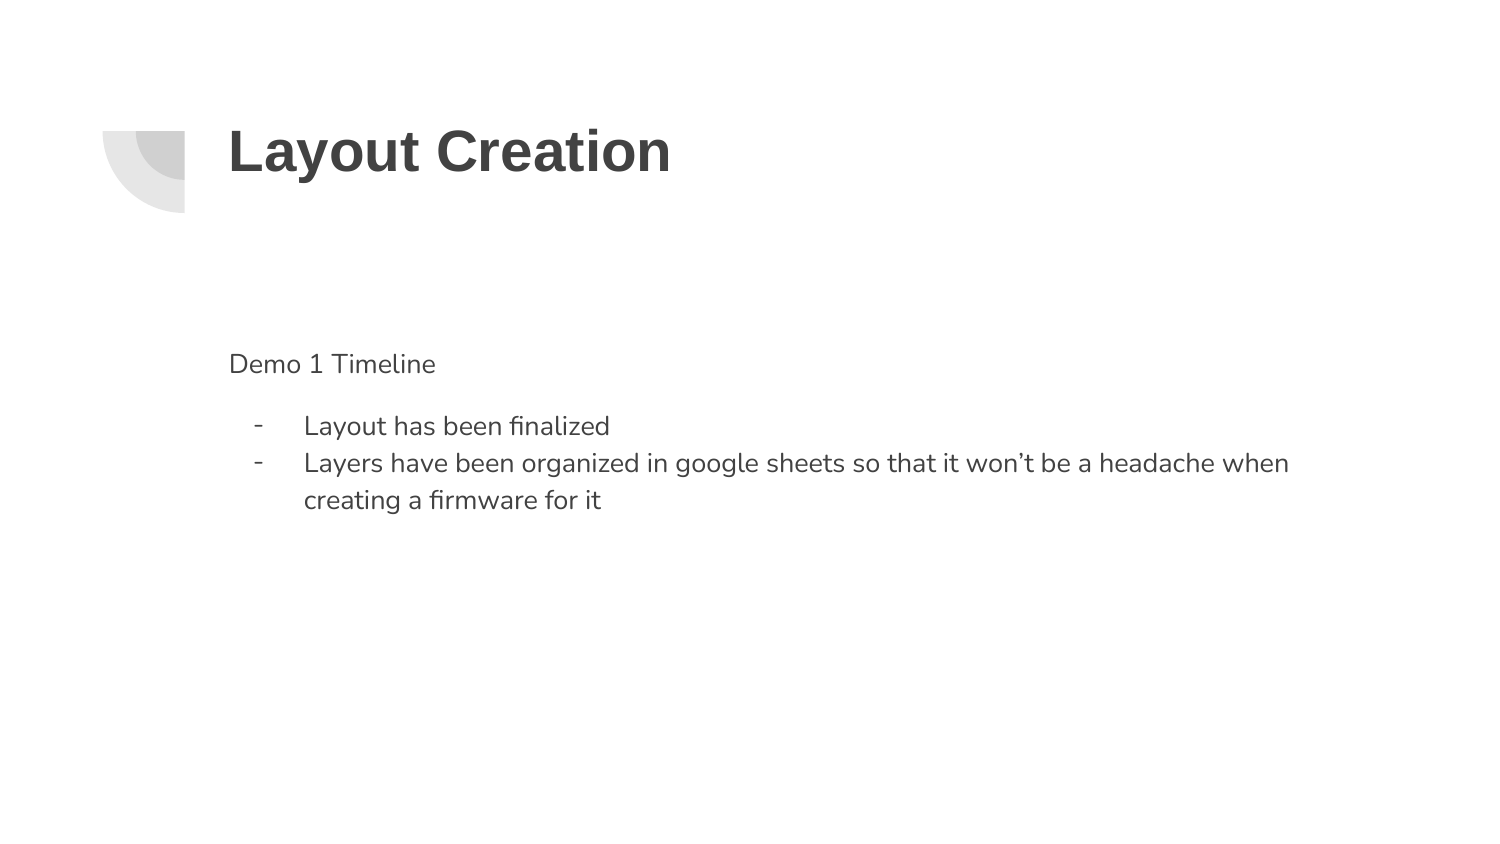

# Layout Creation
Demo 1 Timeline
Layout has been finalized
Layers have been organized in google sheets so that it won’t be a headache when creating a firmware for it